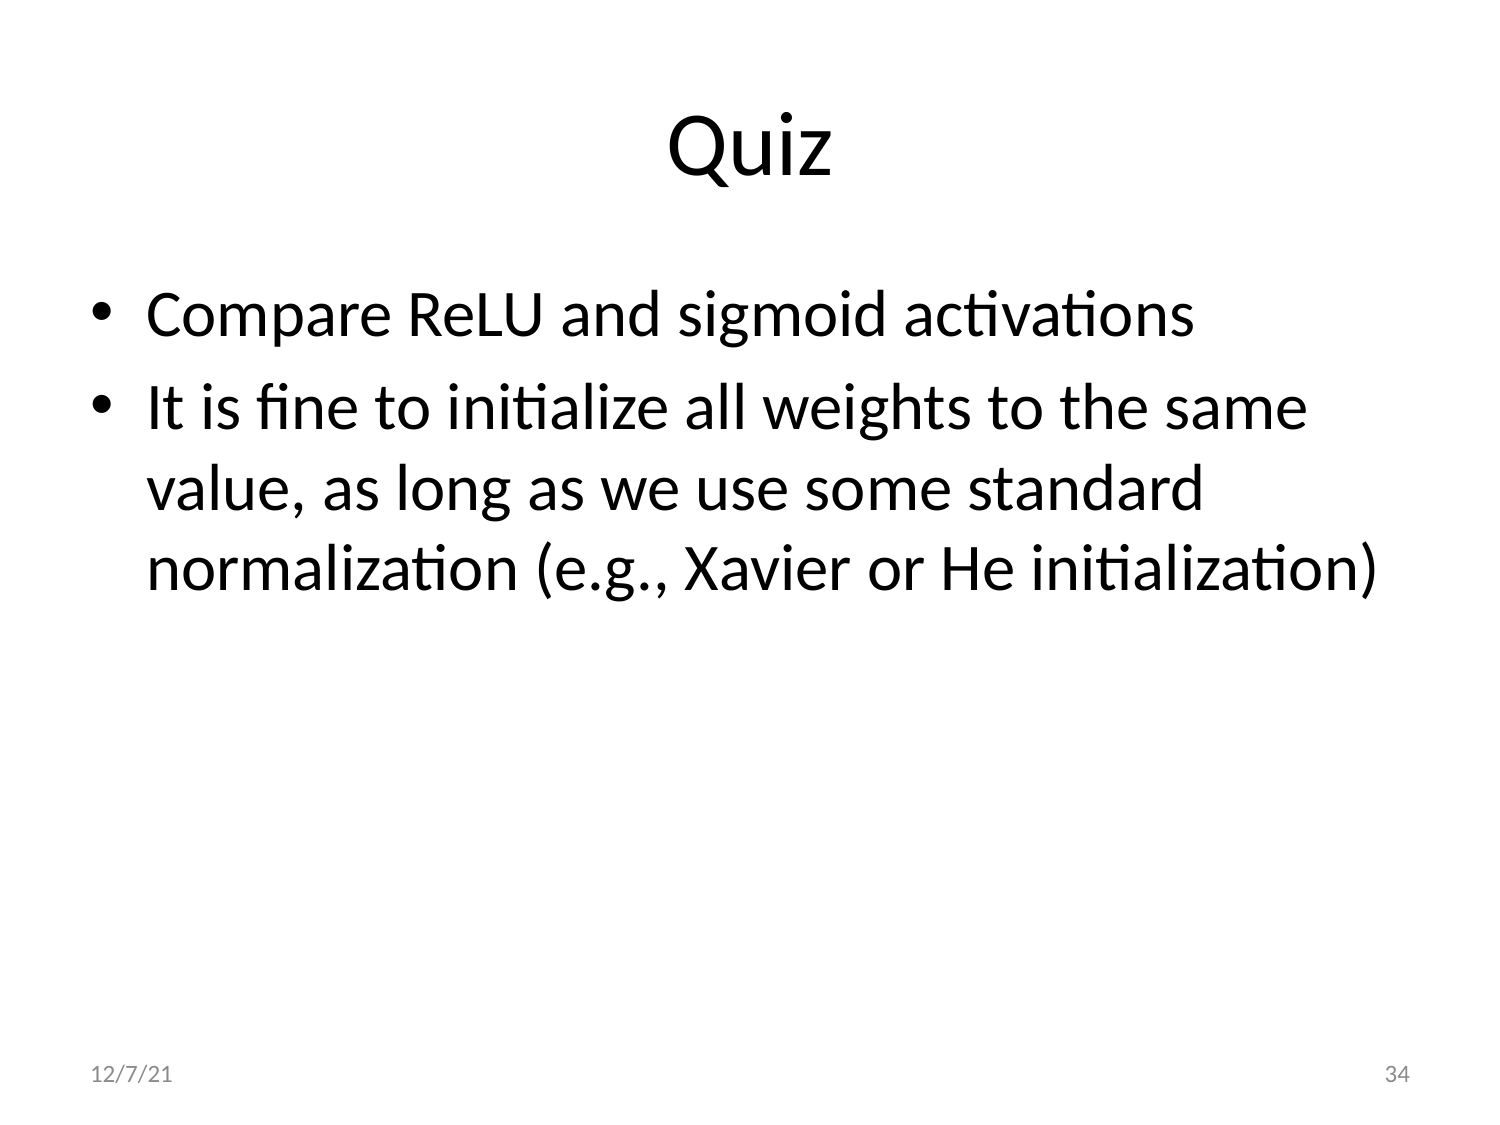

# Quiz
Compare ReLU and sigmoid activations
It is fine to initialize all weights to the same value, as long as we use some standard normalization (e.g., Xavier or He initialization)

12/7/21
34